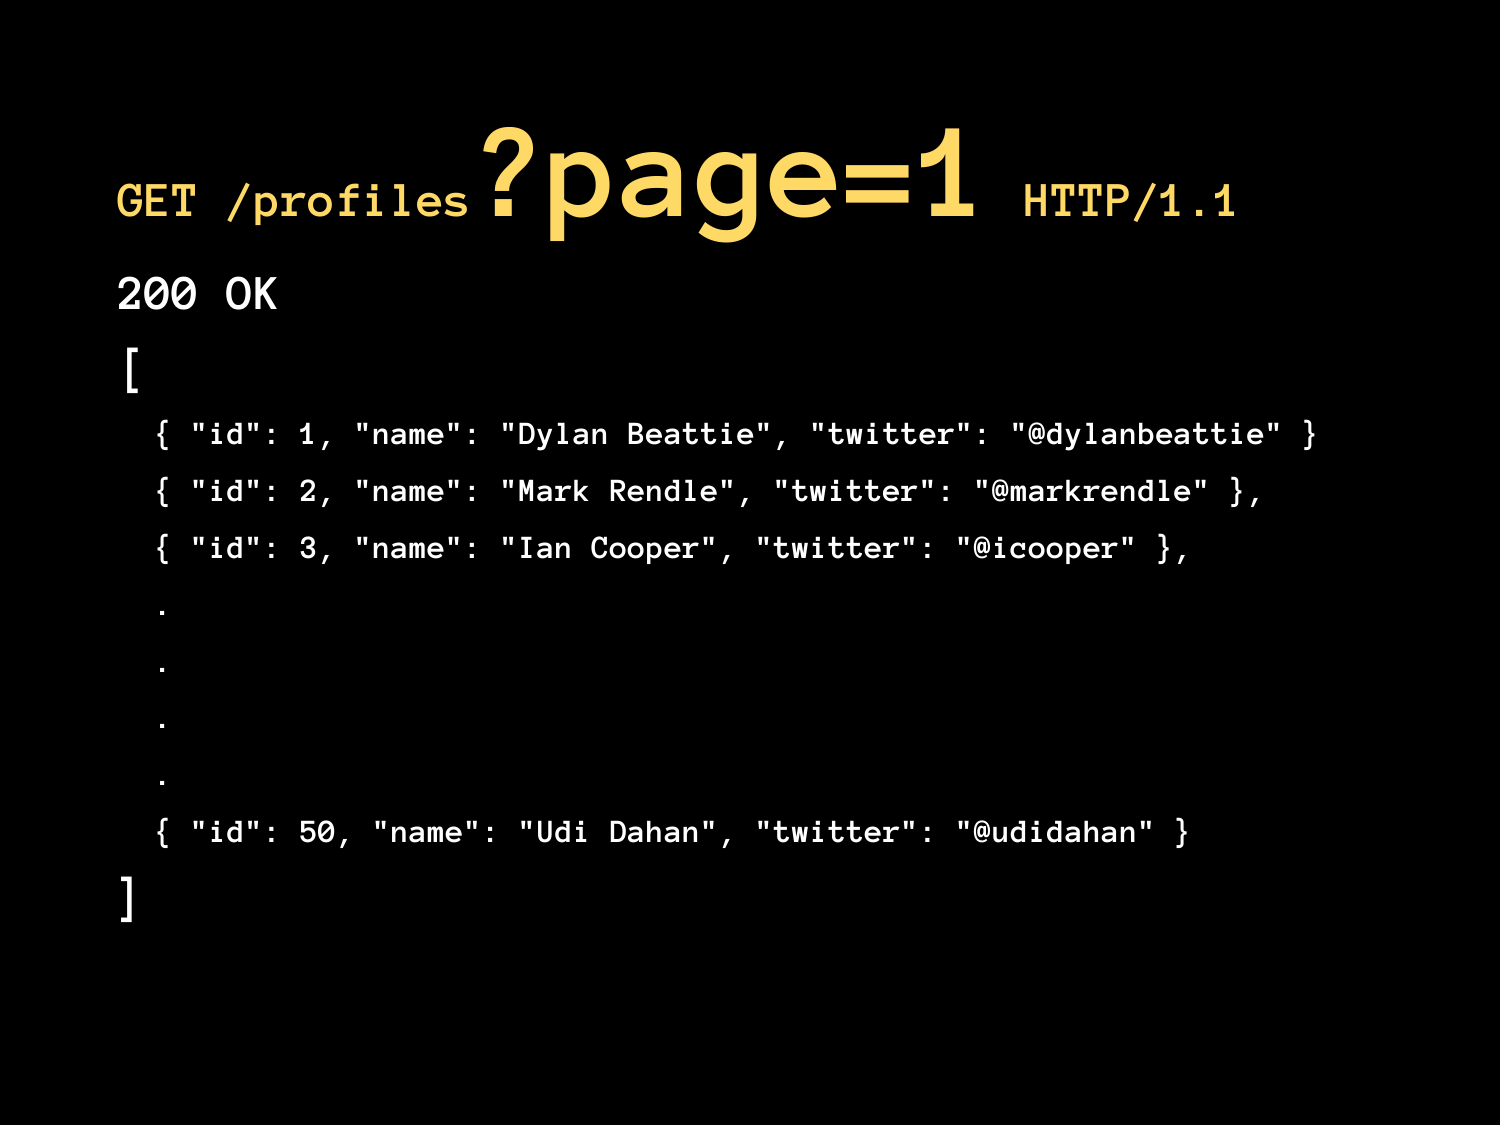

GET /profiles?page=1 HTTP/1.1
200 OK
[
  { "id": 1, "name": "Dylan Beattie", "twitter": "@dylanbeattie" }
  { "id": 2, "name": "Mark Rendle", "twitter": "@markrendle" },
  { "id": 3, "name": "Ian Cooper", "twitter": "@icooper" },
  .
  .
  .
  .
  { "id": 50, "name": "Udi Dahan", "twitter": "@udidahan" }
]